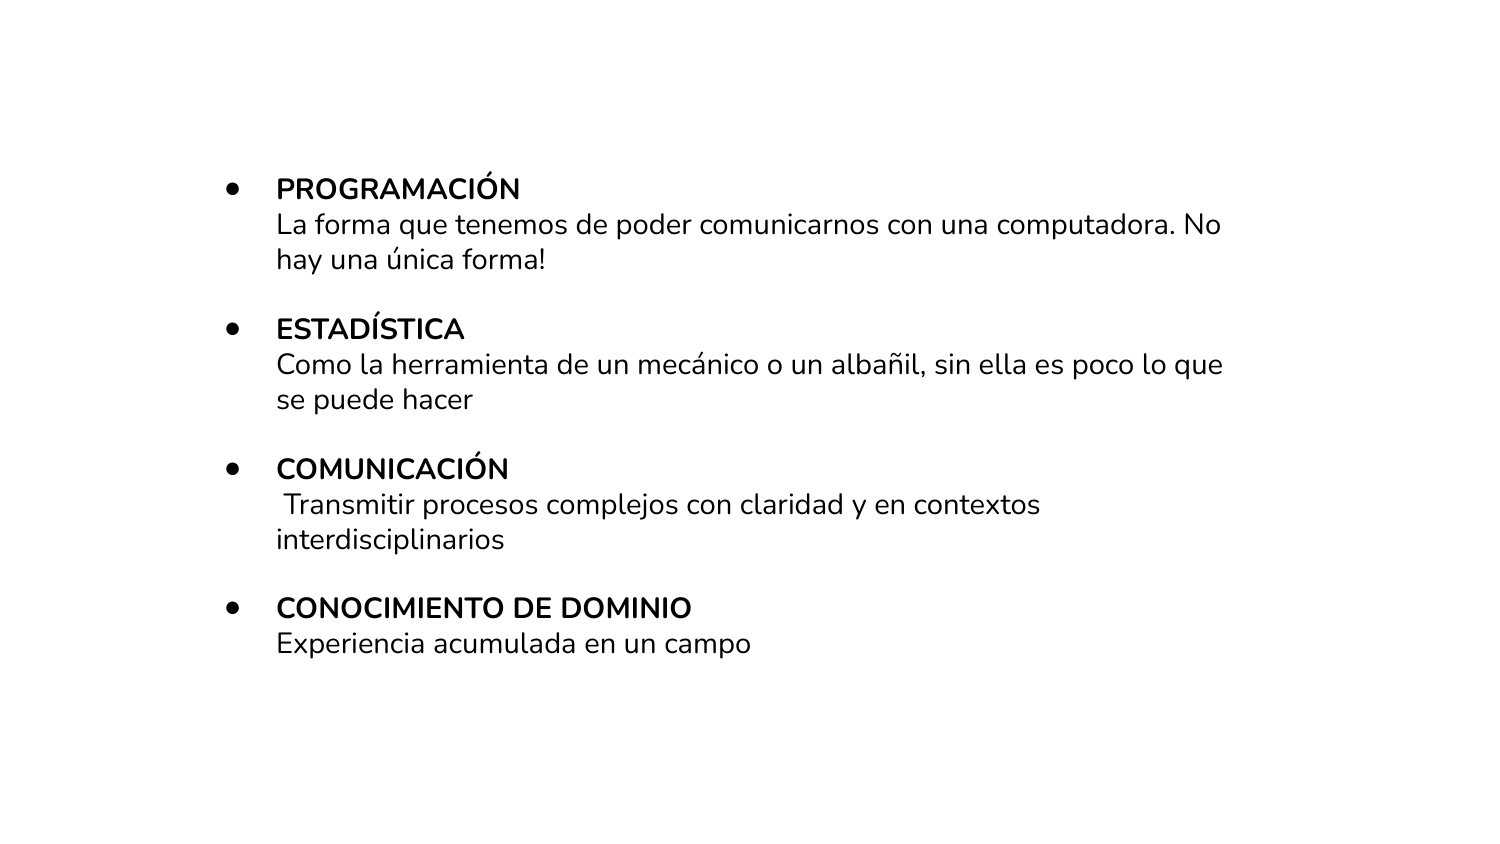

PROGRAMACIÓN
La forma que tenemos de poder comunicarnos con una computadora. No hay una única forma!

ESTADÍSTICA
Como la herramienta de un mecánico o un albañil, sin ella es poco lo que se puede hacer

COMUNICACIÓN
 Transmitir procesos complejos con claridad y en contextos interdisciplinarios

CONOCIMIENTO DE DOMINIO
Experiencia acumulada en un campo